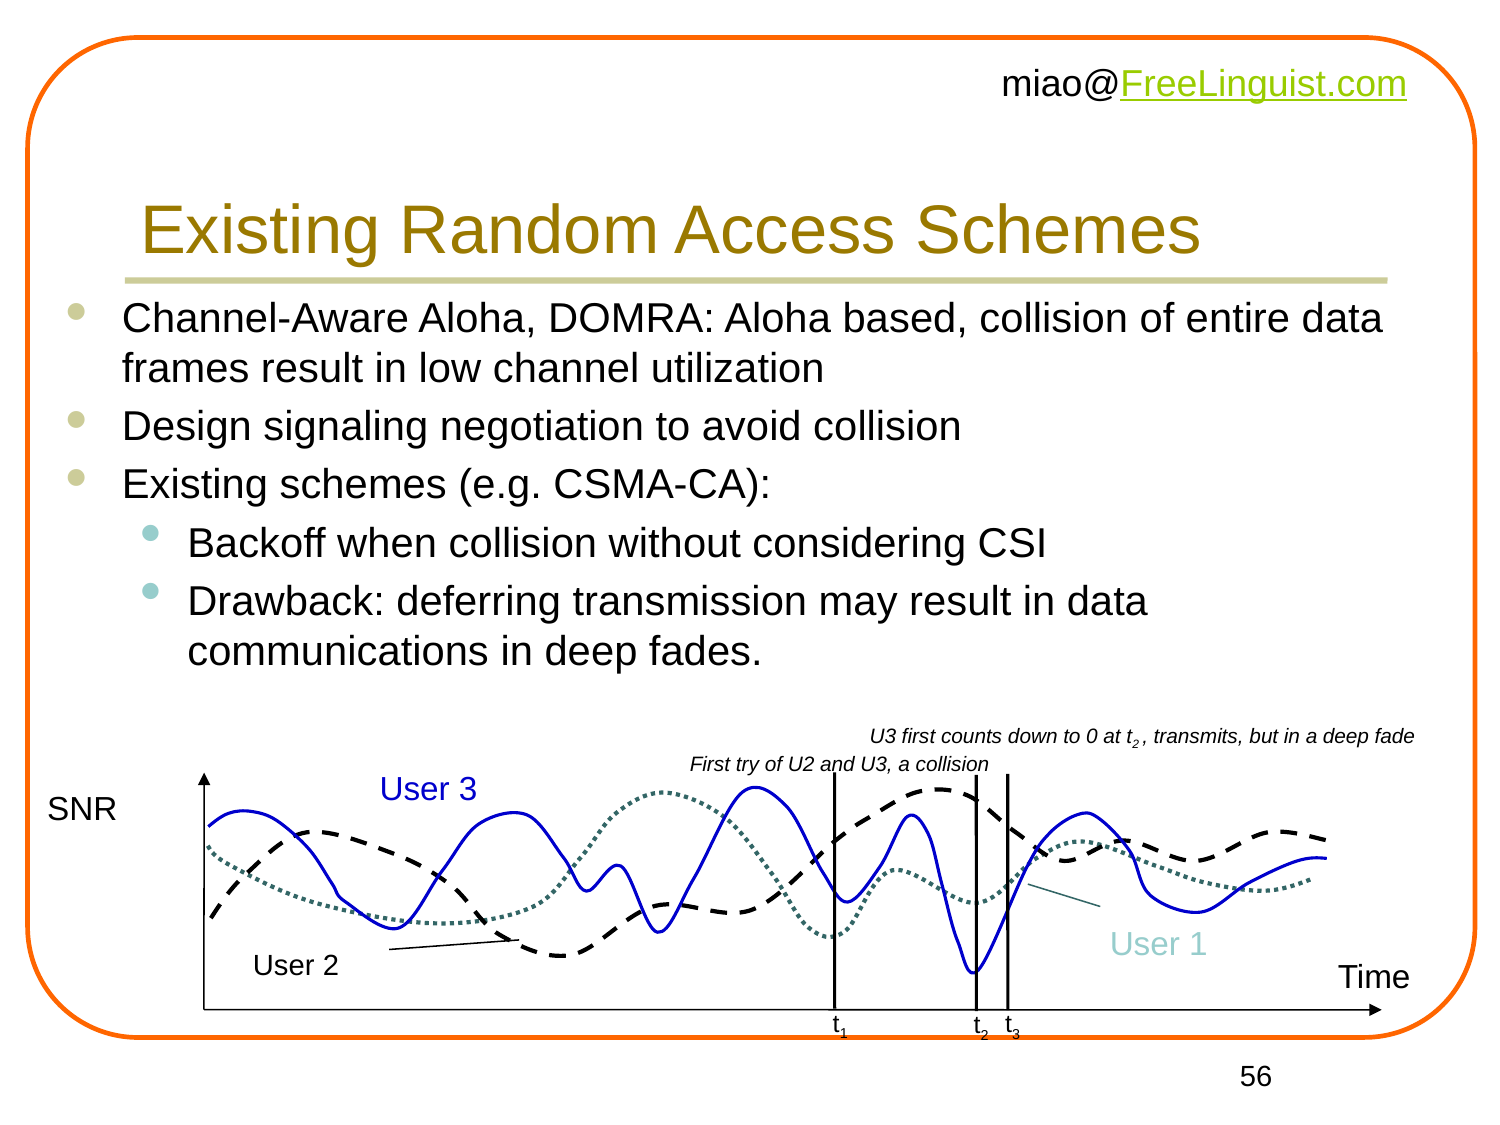

# Existing Random Access Schemes
Channel-Aware Aloha, DOMRA: Aloha based, collision of entire data frames result in low channel utilization
Design signaling negotiation to avoid collision
Existing schemes (e.g. CSMA-CA):
Backoff when collision without considering CSI
Drawback: deferring transmission may result in data communications in deep fades.
U3 first counts down to 0 at t2 , transmits, but in a deep fade
First try of U2 and U3, a collision
User 3
SNR

User 2

User 1
Time
t1
t3
t2

56